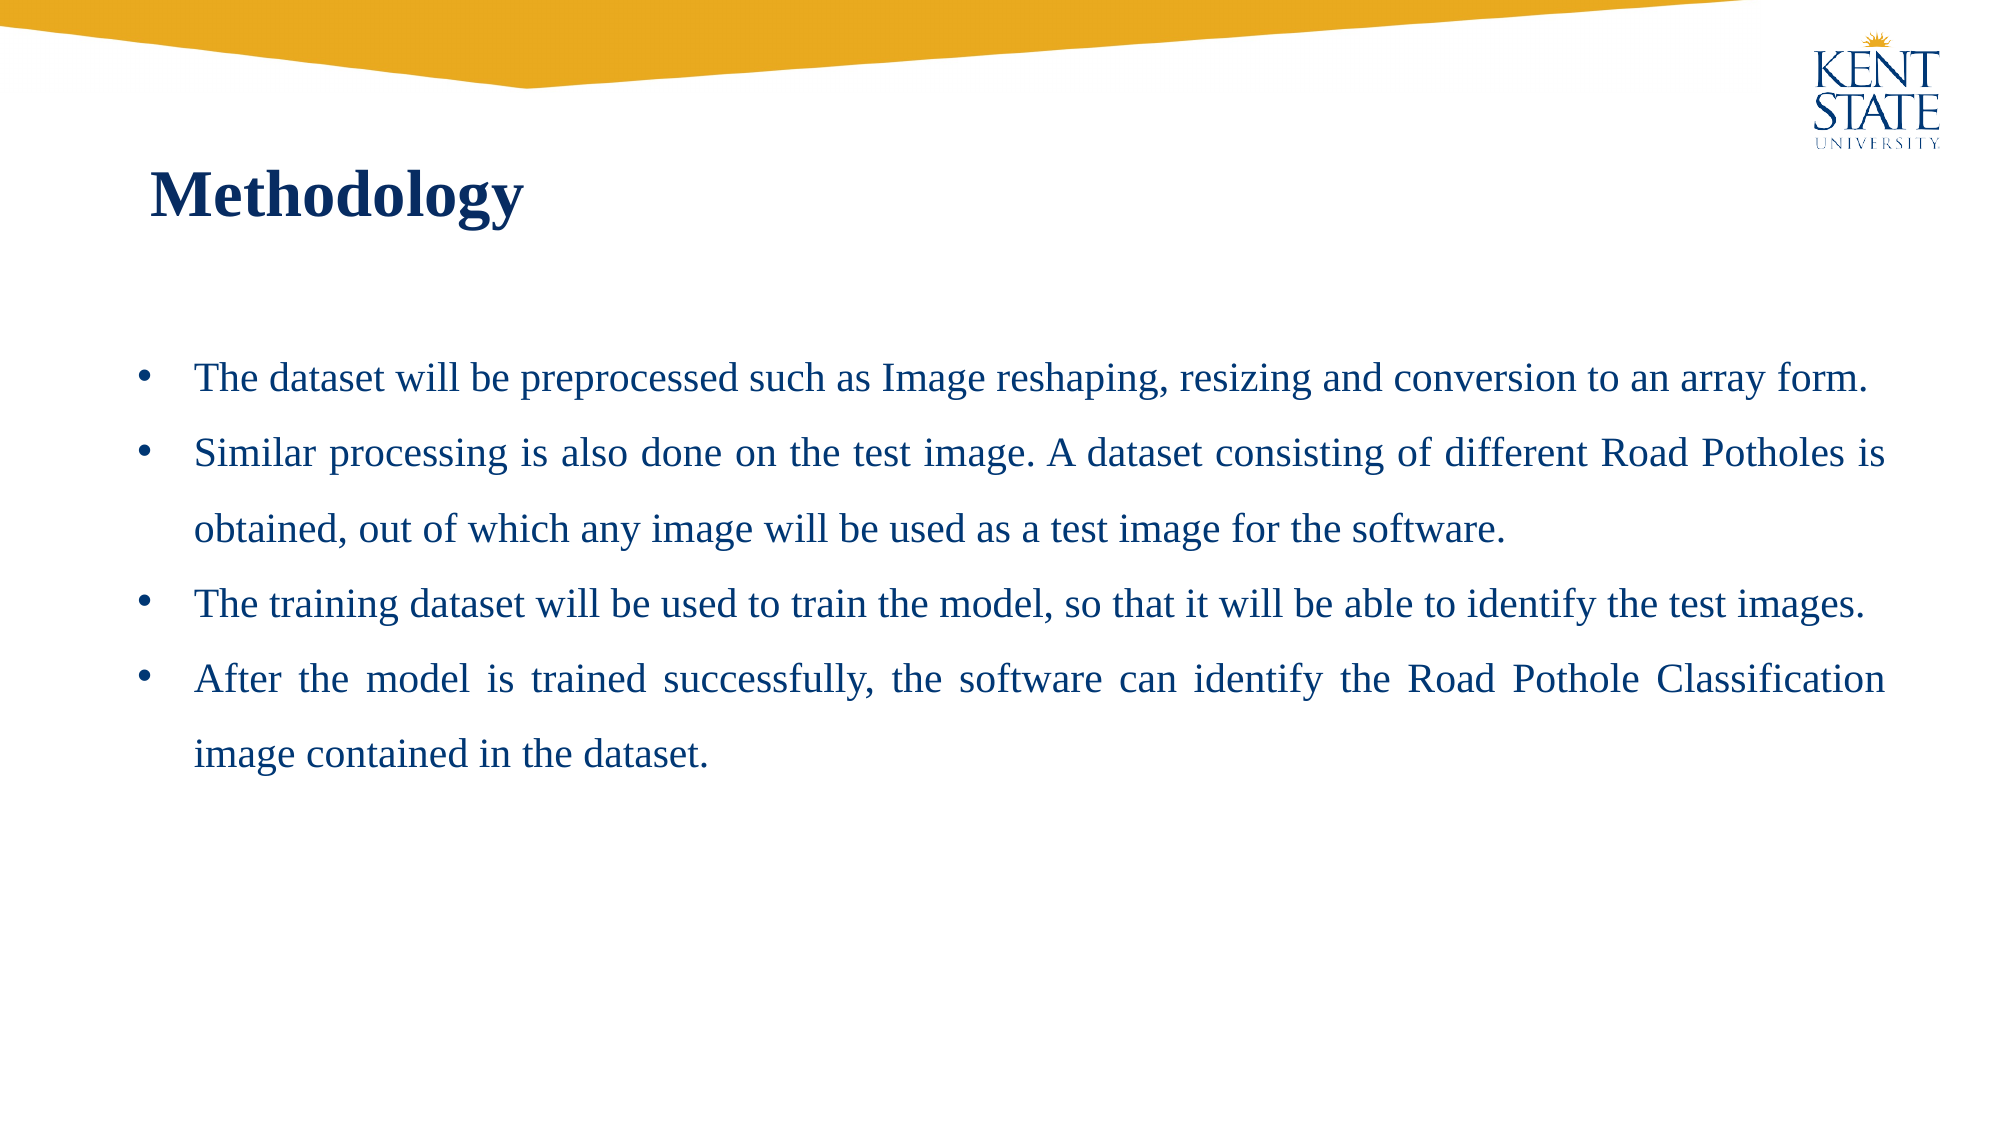

# Methodology
The dataset will be preprocessed such as Image reshaping, resizing and conversion to an array form.
Similar processing is also done on the test image. A dataset consisting of different Road Potholes is obtained, out of which any image will be used as a test image for the software.
The training dataset will be used to train the model, so that it will be able to identify the test images.
After the model is trained successfully, the software can identify the Road Pothole Classification image contained in the dataset.